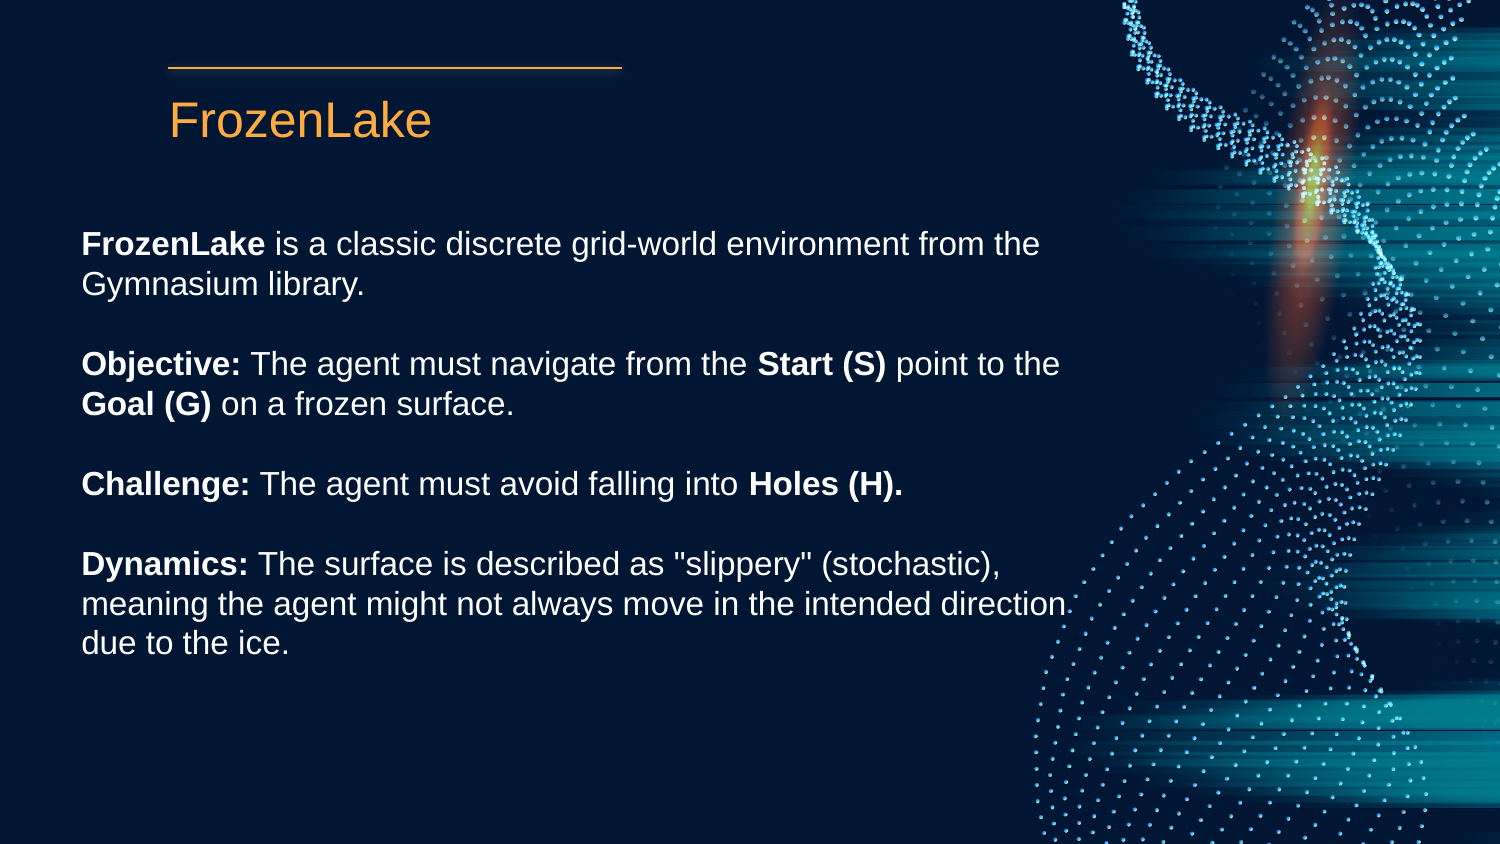

# FrozenLake
FrozenLake is a classic discrete grid-world environment from the Gymnasium library.

Objective: The agent must navigate from the Start (S) point to the Goal (G) on a frozen surface.

Challenge: The agent must avoid falling into Holes (H).

Dynamics: The surface is described as "slippery" (stochastic), meaning the agent might not always move in the intended direction due to the ice.